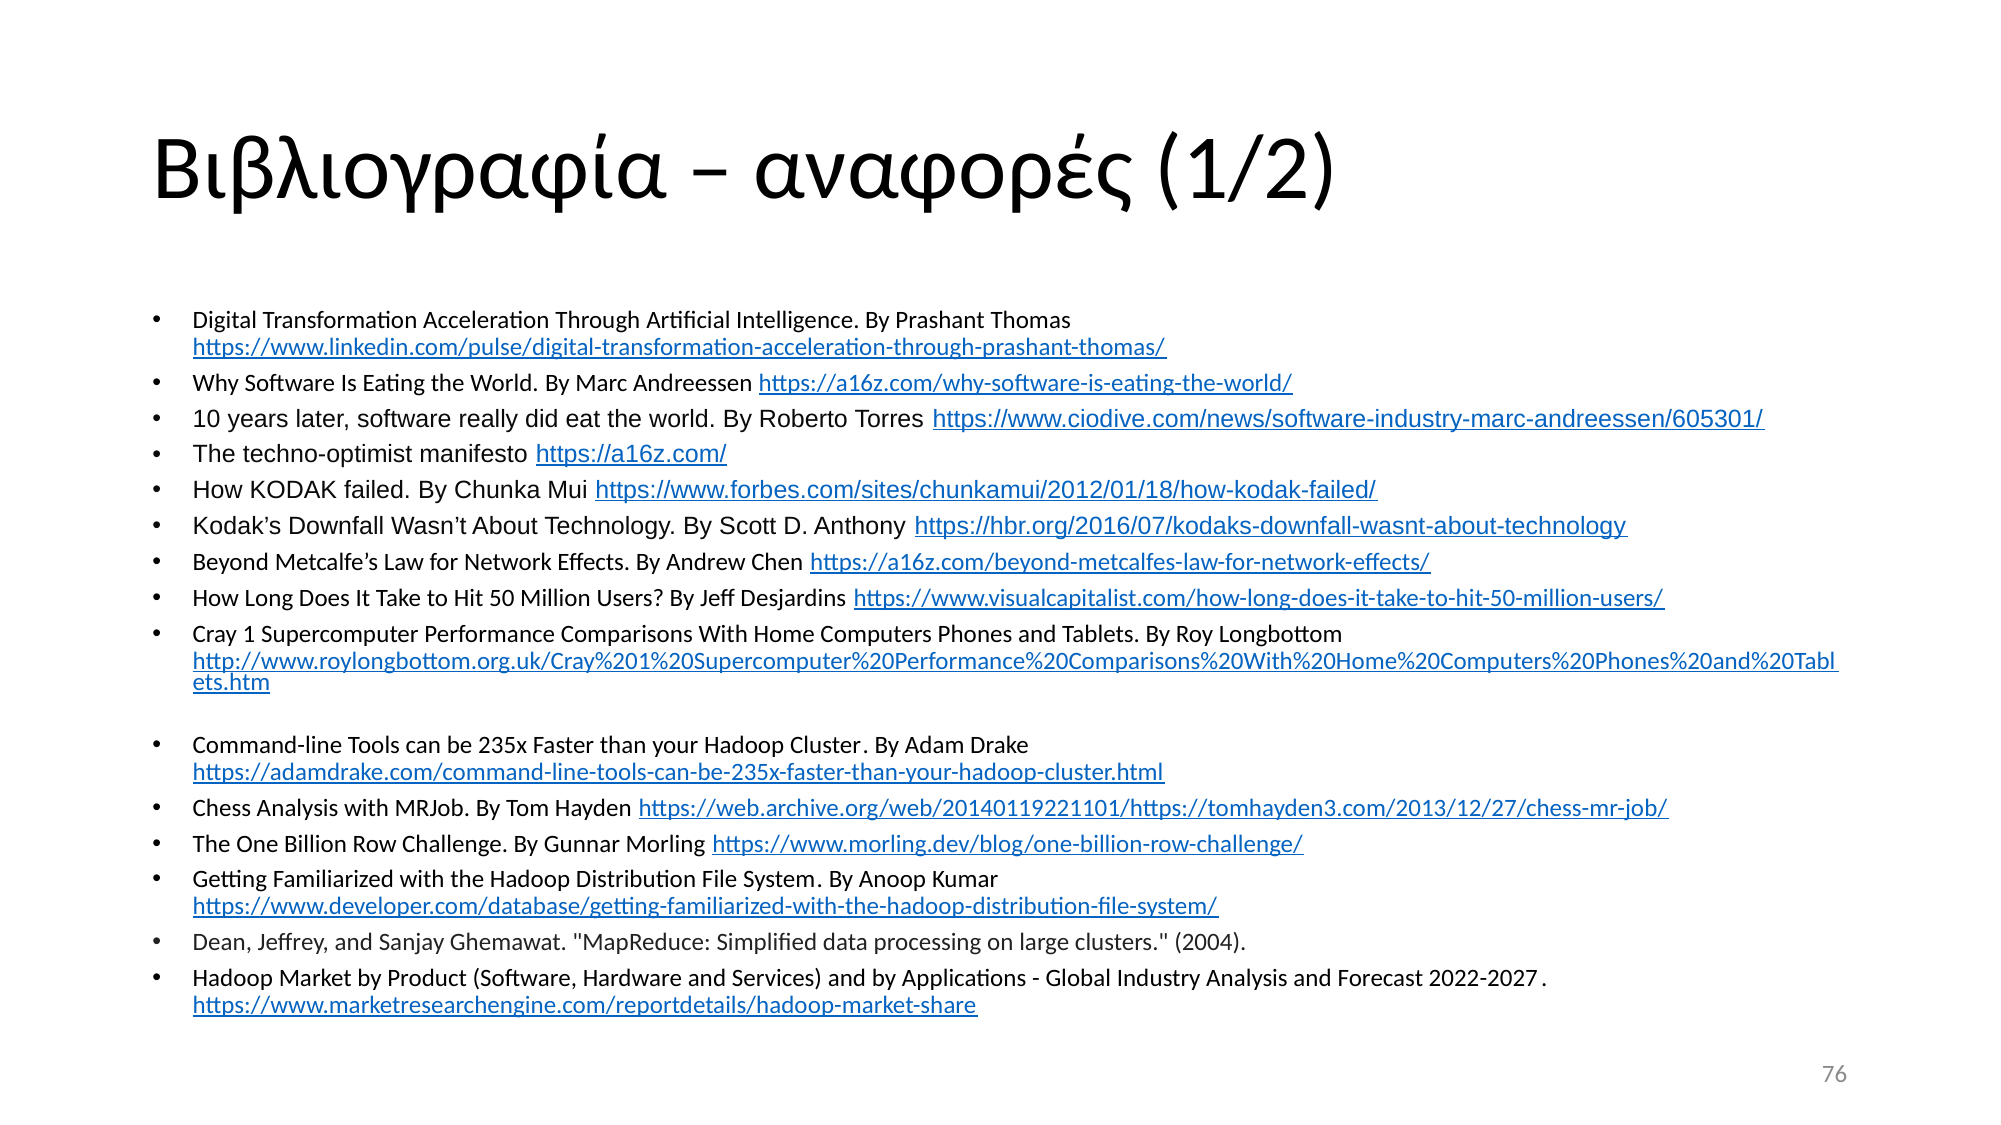

# Βιβλιογραφία – αναφορές (1/2)
Digital Transformation Acceleration Through Artificial Intelligence. By Prashant Thomas https://www.linkedin.com/pulse/digital-transformation-acceleration-through-prashant-thomas/
Why Software Is Eating the World. By Marc Andreessen https://a16z.com/why-software-is-eating-the-world/
10 years later, software really did eat the world. By Roberto Torres https://www.ciodive.com/news/software-industry-marc-andreessen/605301/
The techno-optimist manifesto https://a16z.com/
How KODAK failed. By Chunka Mui https://www.forbes.com/sites/chunkamui/2012/01/18/how-kodak-failed/
Kodak’s Downfall Wasn’t About Technology. By Scott D. Anthony https://hbr.org/2016/07/kodaks-downfall-wasnt-about-technology
Beyond Metcalfe’s Law for Network Effects. By Andrew Chen https://a16z.com/beyond-metcalfes-law-for-network-effects/
How Long Does It Take to Hit 50 Million Users? By Jeff Desjardins https://www.visualcapitalist.com/how-long-does-it-take-to-hit-50-million-users/
Cray 1 Supercomputer Performance Comparisons With Home Computers Phones and Tablets. By Roy Longbottom http://www.roylongbottom.org.uk/Cray%201%20Supercomputer%20Performance%20Comparisons%20With%20Home%20Computers%20Phones%20and%20Tablets.htm
Command-line Tools can be 235x Faster than your Hadoop Cluster. By Adam Drake https://adamdrake.com/command-line-tools-can-be-235x-faster-than-your-hadoop-cluster.html
Chess Analysis with MRJob. By Tom Hayden https://web.archive.org/web/20140119221101/https://tomhayden3.com/2013/12/27/chess-mr-job/
The One Billion Row Challenge. By Gunnar Morling https://www.morling.dev/blog/one-billion-row-challenge/
Getting Familiarized with the Hadoop Distribution File System. By Anoop Kumar https://www.developer.com/database/getting-familiarized-with-the-hadoop-distribution-file-system/
Dean, Jeffrey, and Sanjay Ghemawat. "MapReduce: Simplified data processing on large clusters." (2004).
Hadoop Market by Product (Software, Hardware and Services) and by Applications - Global Industry Analysis and Forecast 2022-2027. https://www.marketresearchengine.com/reportdetails/hadoop-market-share

76